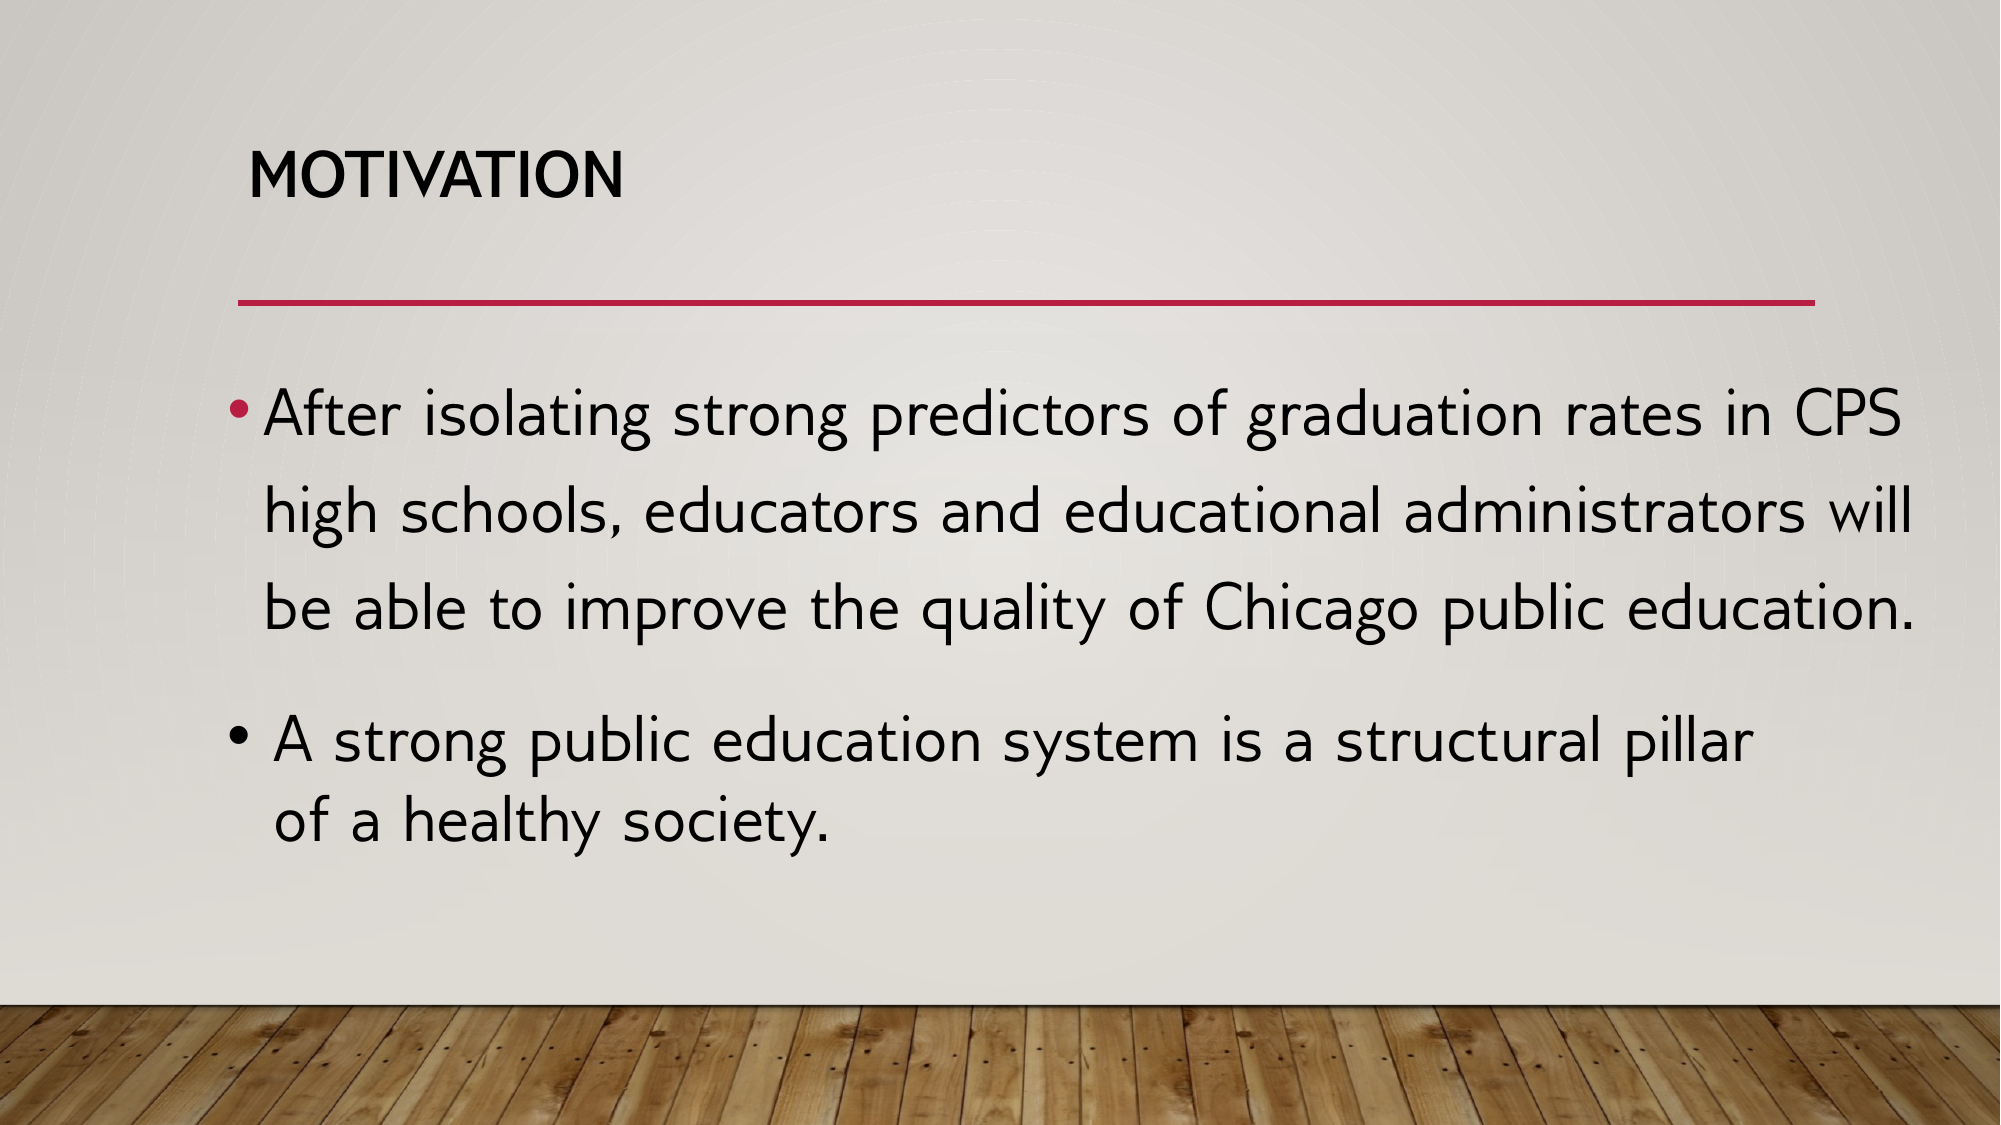

# Motivation
After isolating strong predictors of graduation rates in CPS high schools, educators and educational administrators will be able to improve the quality of Chicago public education.
A strong public education system is a structural pillar of a healthy society.